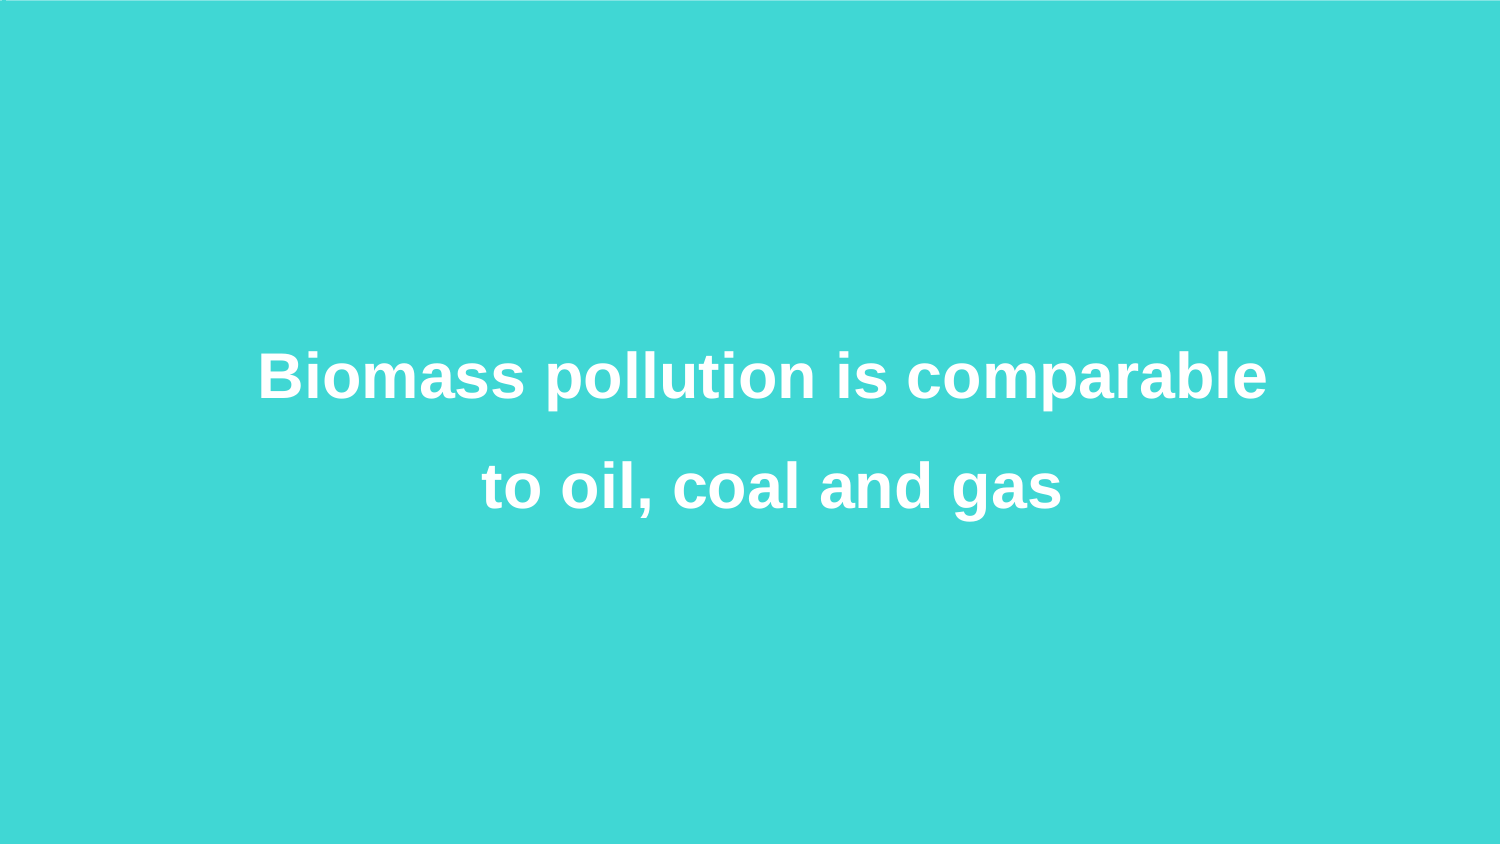

# Biomass pollution is comparable
to oil, coal and gas